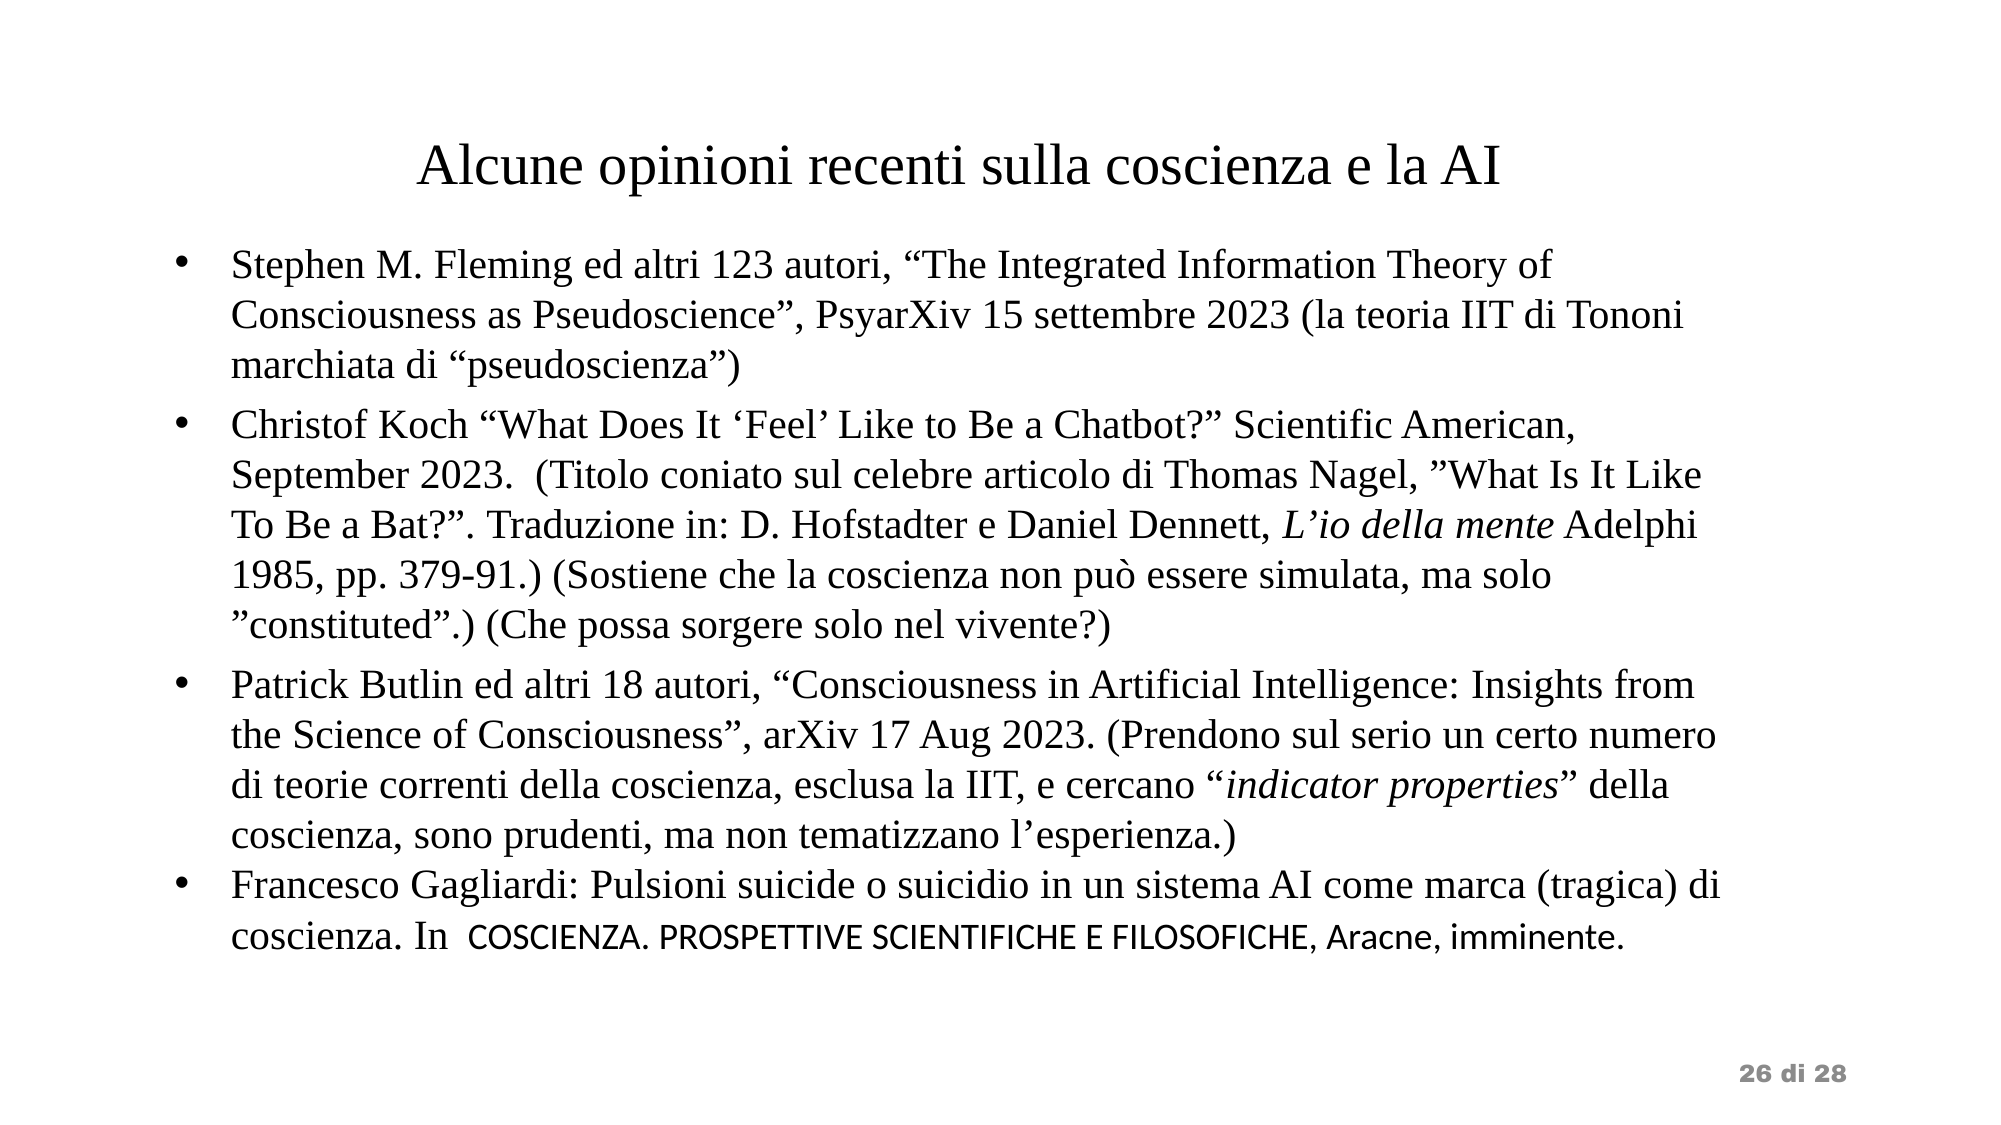

Alcune opinioni recenti sulla coscienza e la AI

Stephen M. Fleming ed altri 123 autori, “The Integrated Information Theory of Consciousness as Pseudoscience”, PsyarXiv 15 settembre 2023 (la teoria IIT di Tononi marchiata di “pseudoscienza”)
Christof Koch “What Does It ‘Feel’ Like to Be a Chatbot?” Scientific American, September 2023.  (Titolo coniato sul celebre articolo di Thomas Nagel, ”What Is It Like To Be a Bat?”. Traduzione in: D. Hofstadter e Daniel Dennett, L’io della mente Adelphi 1985, pp. 379-91.) (Sostiene che la coscienza non può essere simulata, ma solo ”constituted”.) (Che possa sorgere solo nel vivente?)
Patrick Butlin ed altri 18 autori, “Consciousness in Artificial Intelligence: Insights from the Science of Consciousness”, arXiv 17 Aug 2023. (Prendono sul serio un certo numero di teorie correnti della coscienza, esclusa la IIT, e cercano “indicator properties” della coscienza, sono prudenti, ma non tematizzano l’esperienza.)
Francesco Gagliardi: Pulsioni suicide o suicidio in un sistema AI come marca (tragica) di coscienza. In  COSCIENZA. PROSPETTIVE SCIENTIFICHE E FILOSOFICHE, Aracne, imminente.

26 di 28